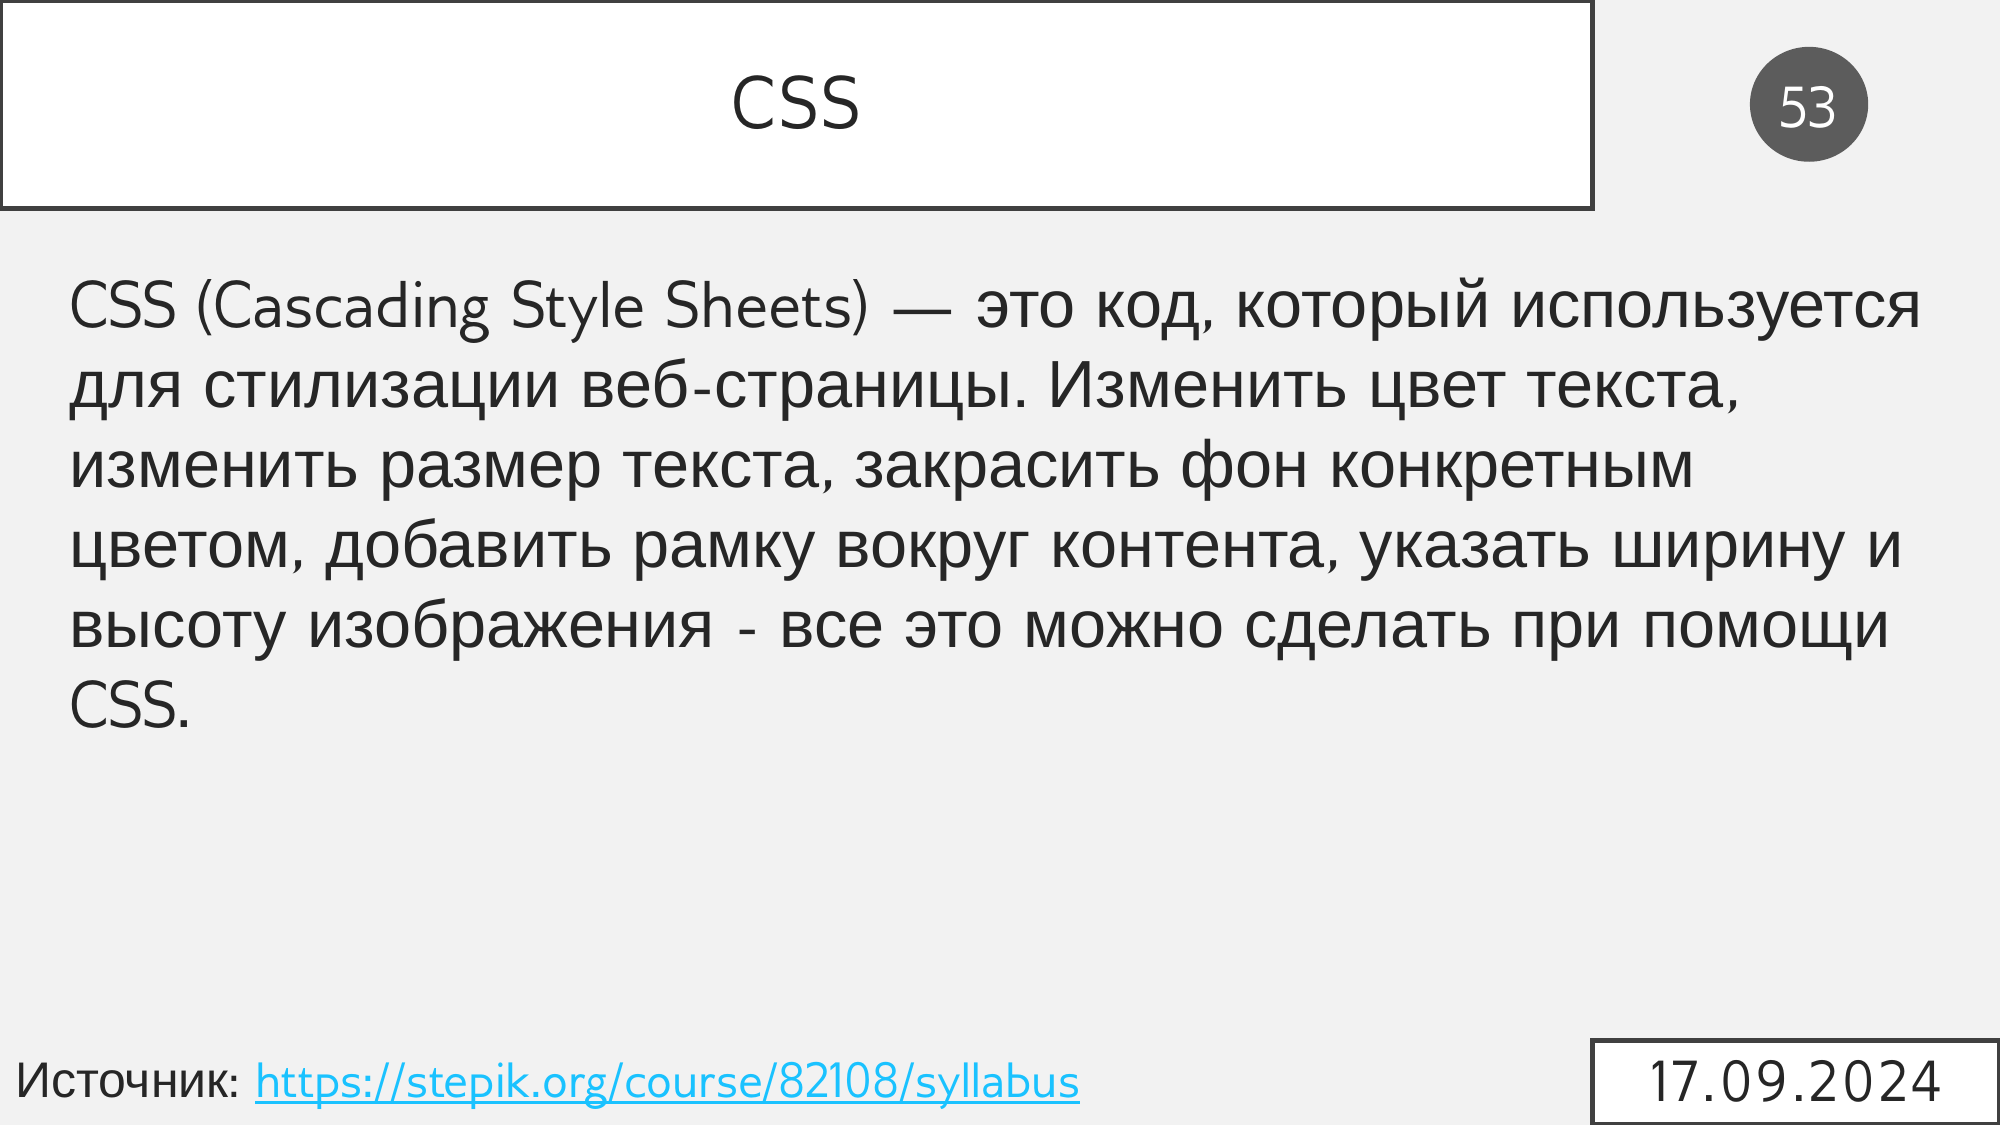

# CSS
53
CSS (Cascading Style Sheets) — это код, который используется для стилизации веб-страницы. Изменить цвет текста, изменить размер текста, закрасить фон конкретным цветом, добавить рамку вокруг контента, указать ширину и высоту изображения - все это можно сделать при помощи CSS.
Источник: https://stepik.org/course/82108/syllabus
17.09.2024